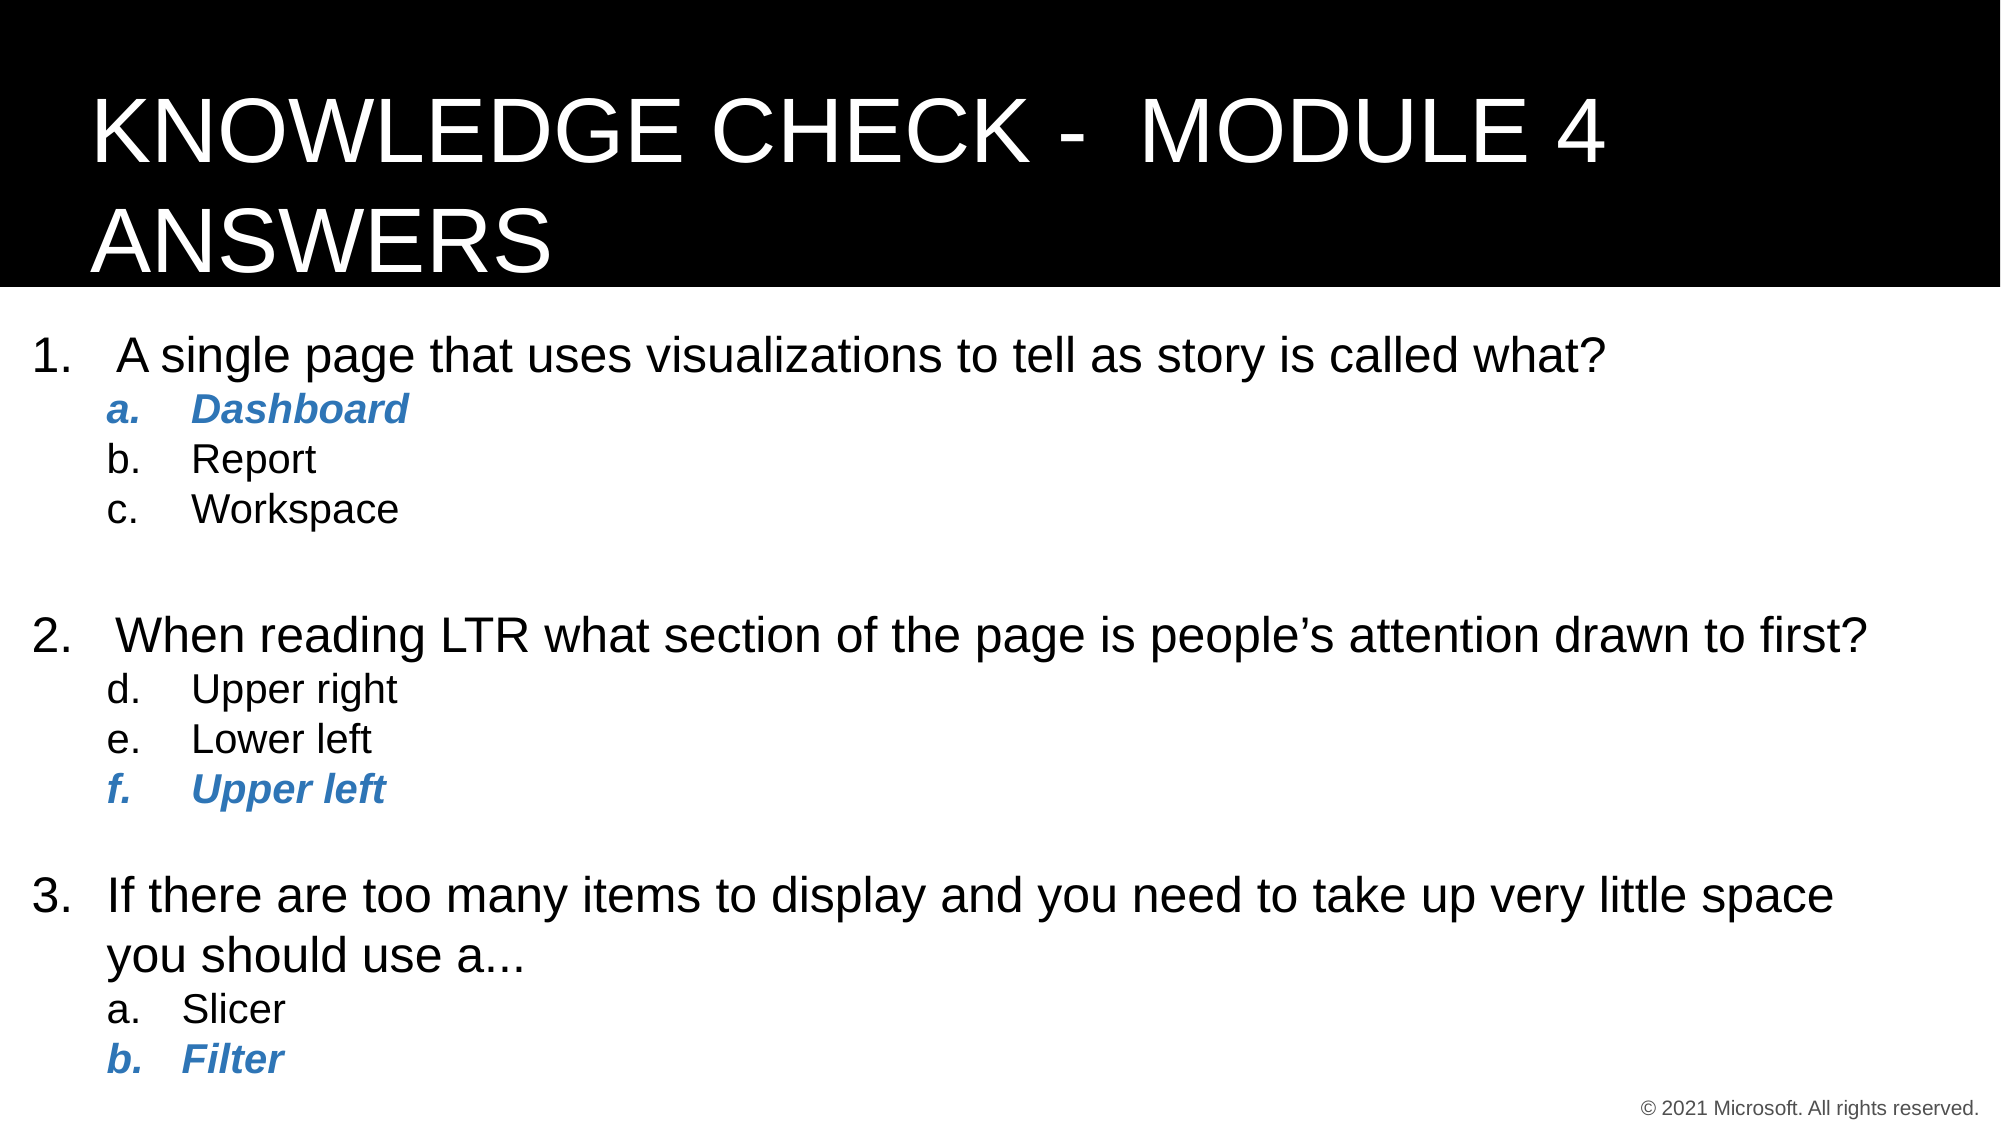

# KNOWLEDGE CHECK -  MODULE 4 ANSWERS

A single page that uses visualizations to tell as story is called what?
Dashboard
Report
Workspace

2.   When reading LTR what section of the page is people’s attention drawn to first?
Upper right
Lower left
Upper left

If there are too many items to display and you need to take up very little space you should use a...
Slicer
Filter

© 2021 Microsoft. All rights reserved.